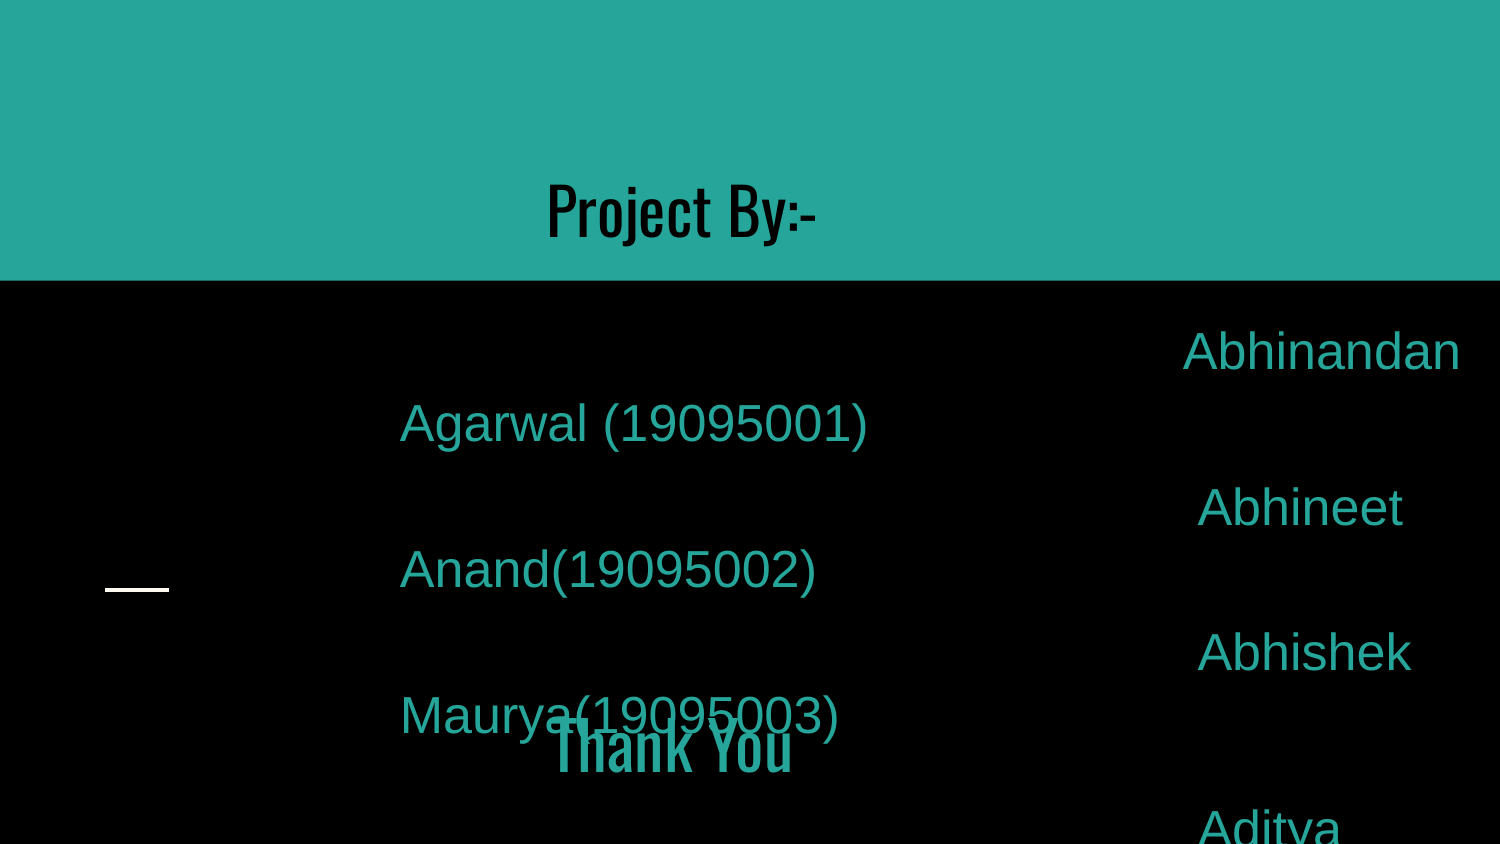

Project By:-
                                                      Abhinandan Agarwal (19095001)
                                                       Abhineet Anand(19095002)
                                                       Abhishek Maurya(19095003)
                                                       Aditya Agarwal(19095004)

         Thank You